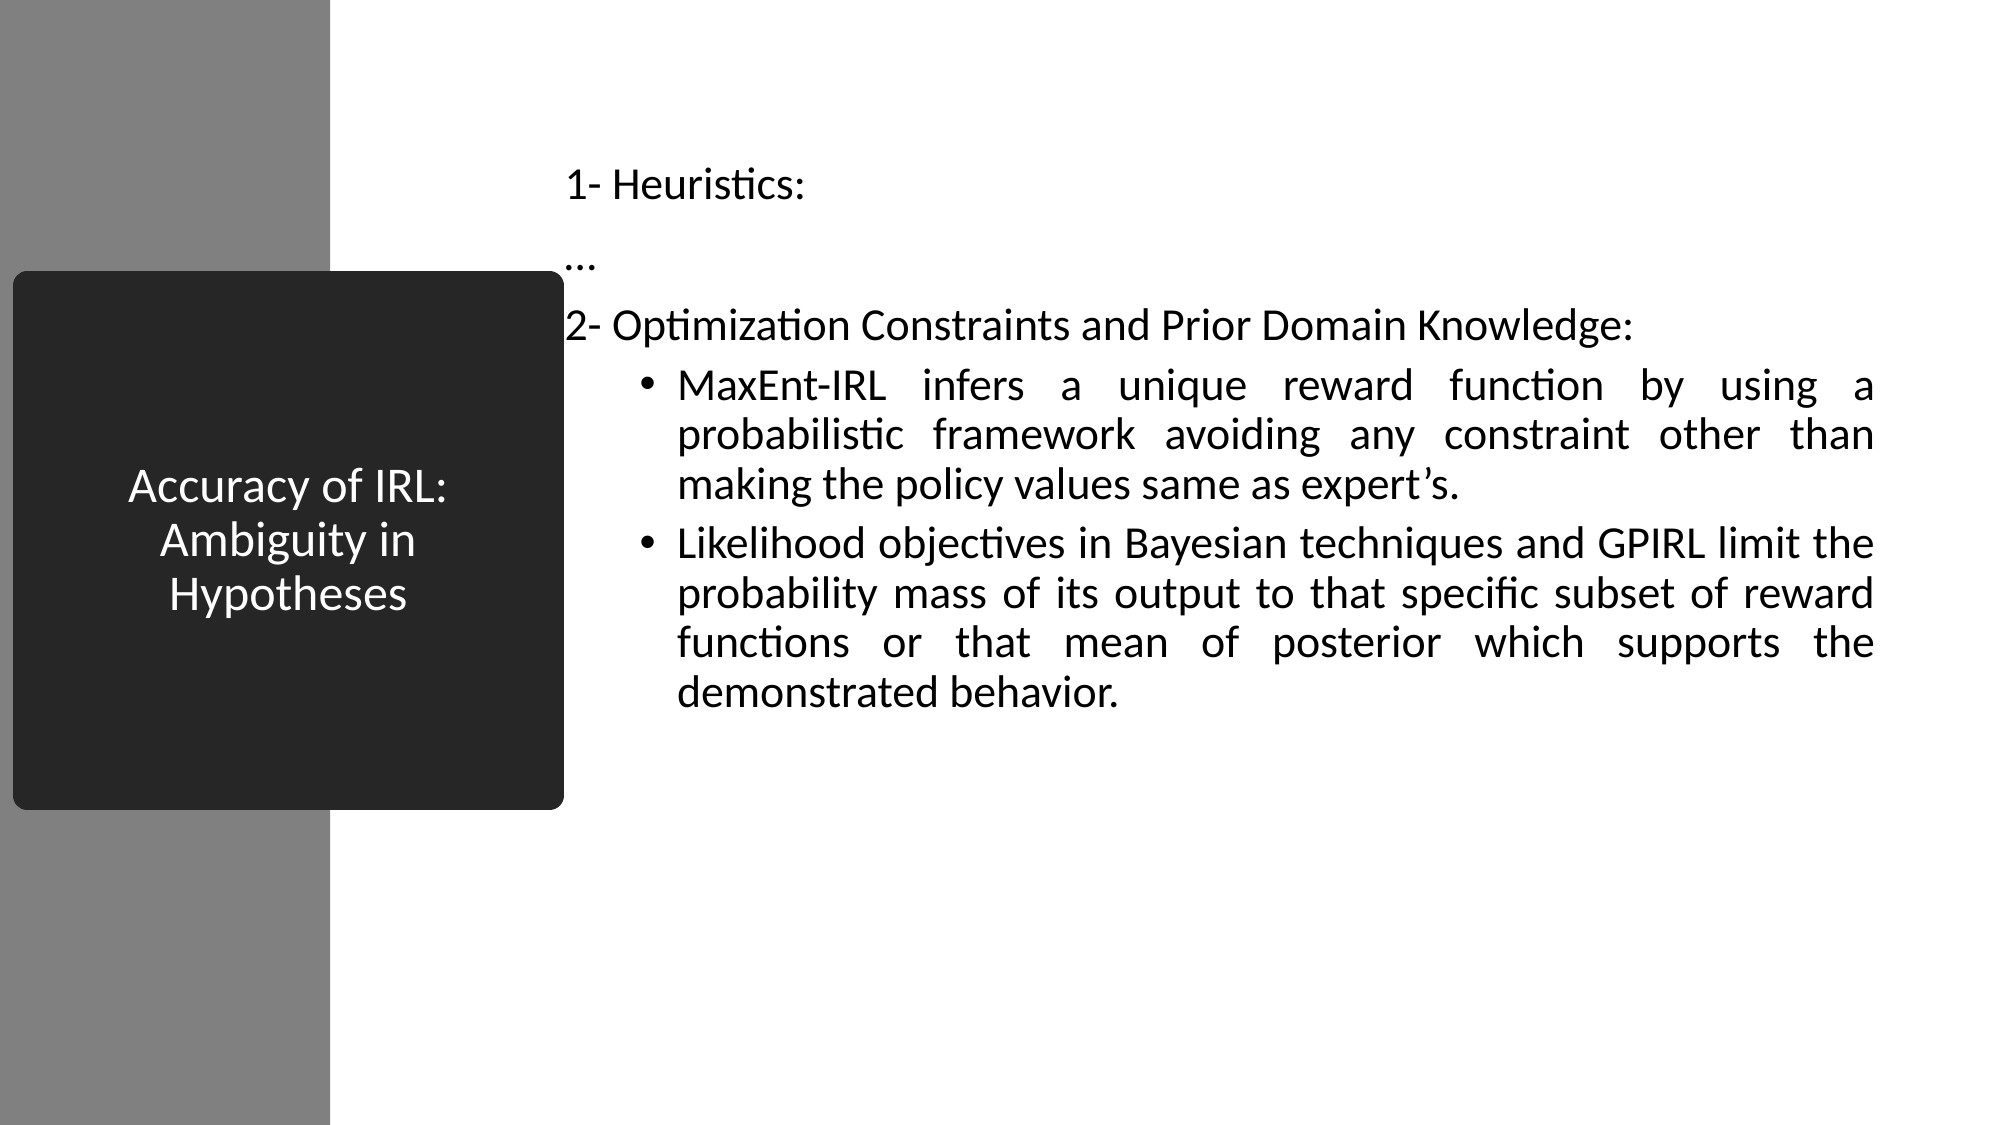

1- Heuristics:
…
2- Optimization Constraints and Prior Domain Knowledge:
MaxEnt-IRL infers a unique reward function by using a probabilistic framework avoiding any constraint other than making the policy values same as expert’s.
Likelihood objectives in Bayesian techniques and GPIRL limit the probability mass of its output to that specific subset of reward functions or that mean of posterior which supports the demonstrated behavior.
# Accuracy of IRL: Ambiguity in Hypotheses